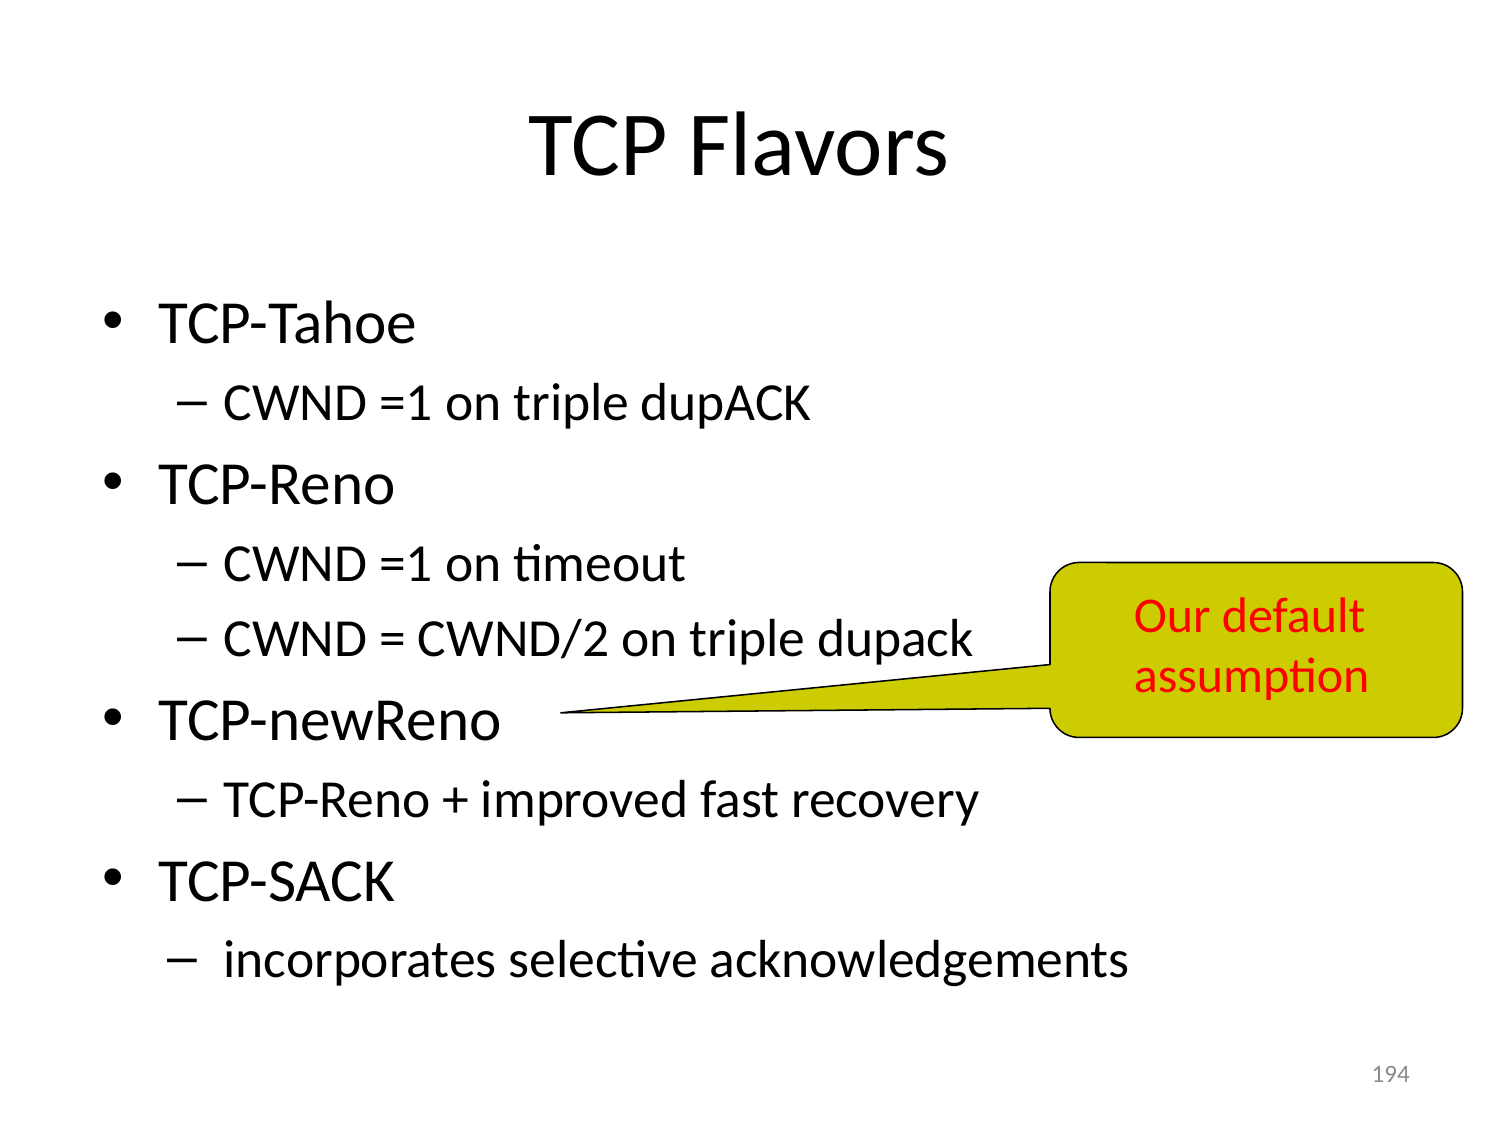

# TCP Flavors
TCP-Tahoe
CWND =1 on triple dupACK
TCP-Reno
CWND =1 on timeout
CWND = CWND/2 on triple dupack
TCP-newReno
TCP-Reno + improved fast recovery
TCP-SACK
incorporates selective acknowledgements

Our default
assumption
194